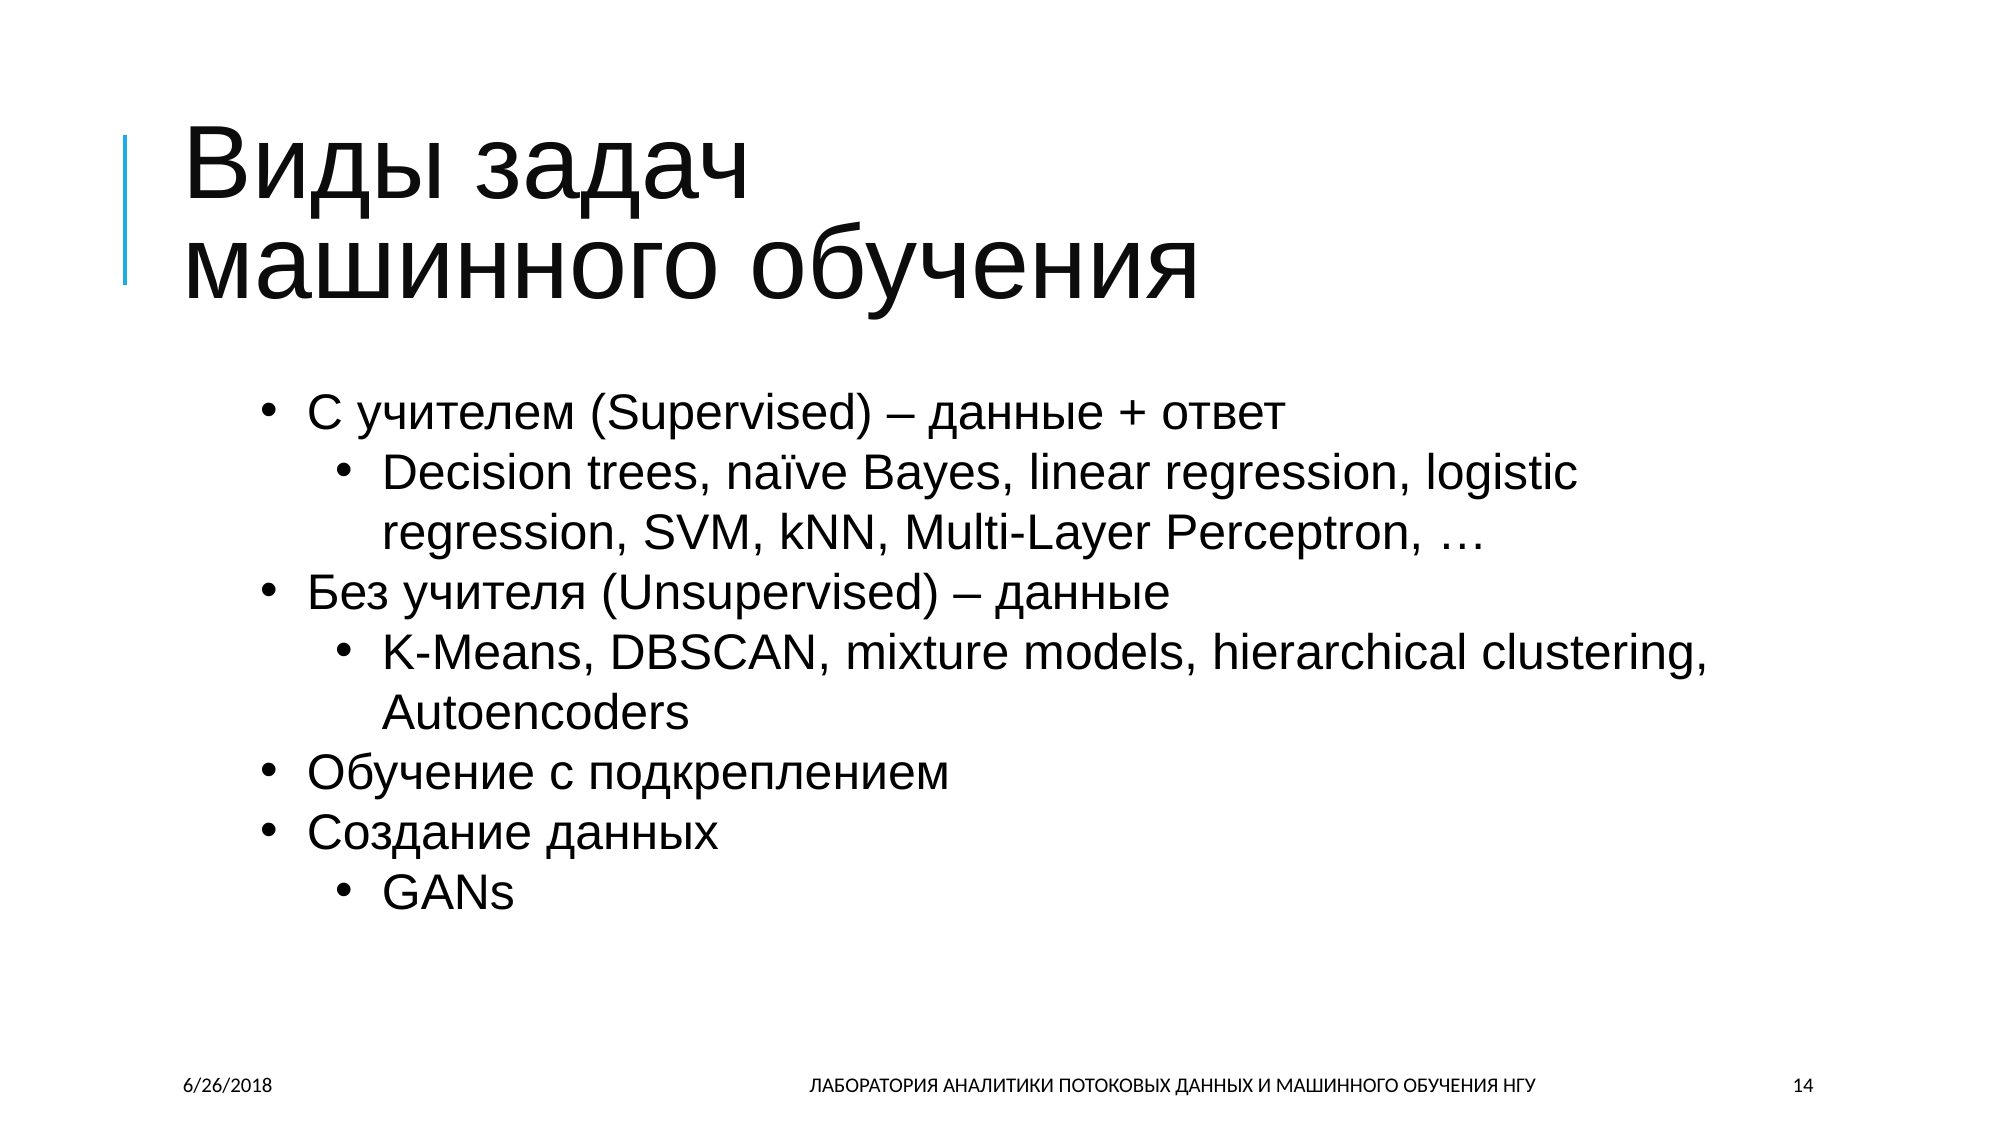

# Виды задач машинного обучения
С учителем (Supervised) – данные + ответ
Decision trees, naïve Bayes, linear regression, logistic regression, SVM, kNN, Multi-Layer Perceptron, …
Без учителя (Unsupervised) – данные
K-Means, DBSCAN, mixture models, hierarchical clustering, Autoencoders
Обучение с подкреплением
Создание данных
GANs
6/26/2018
ЛАБОРАТОРИЯ АНАЛИТИКИ ПОТОКОВЫХ ДАННЫХ И МАШИННОГО ОБУЧЕНИЯ НГУ
14